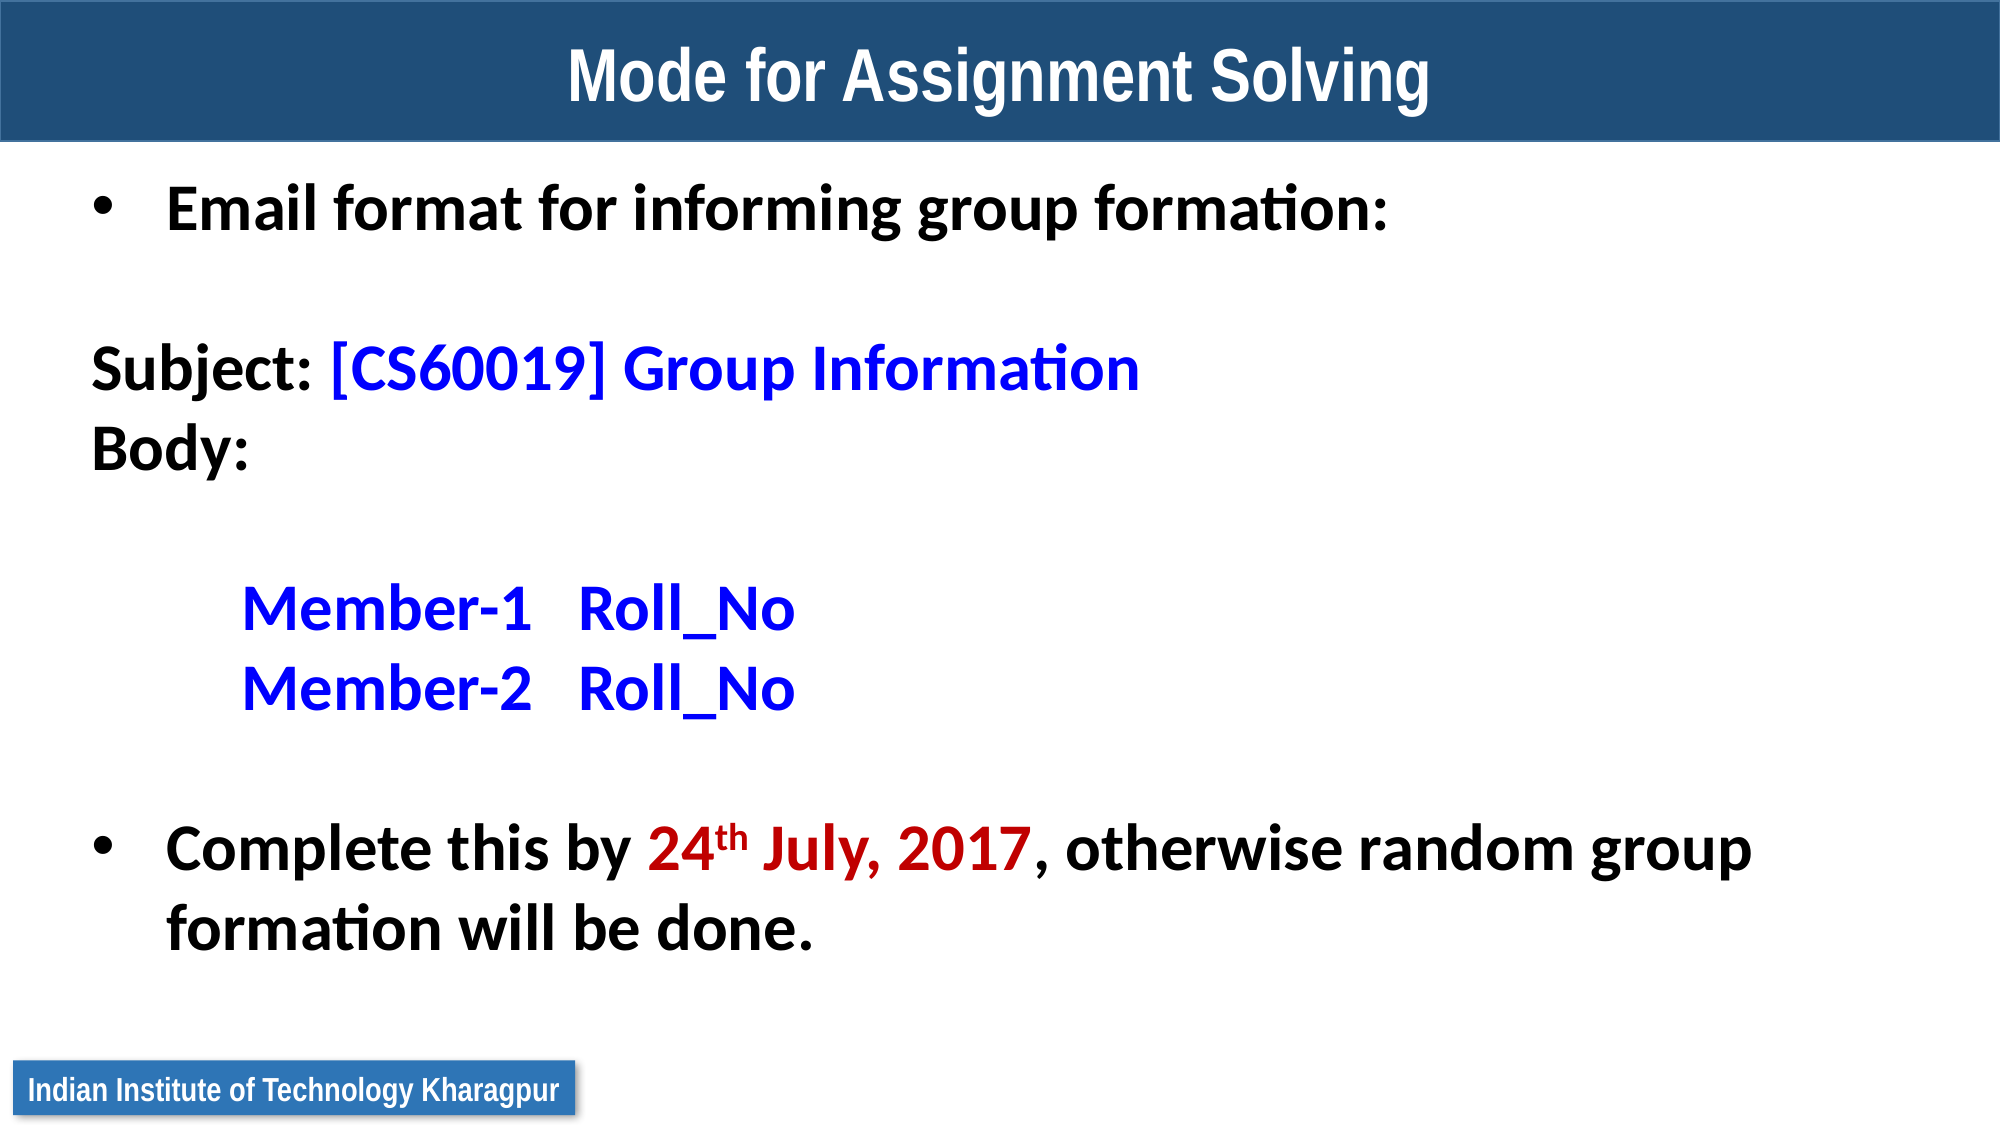

Mode for Assignment Solving
Email format for informing group formation:

Subject: [CS60019] Group Information
Body:

	Member-1   Roll_No
	Member-2   Roll_No

Complete this by 24th July, 2017, otherwise random group formation will be done.
Indian Institute of Technology Kharagpur